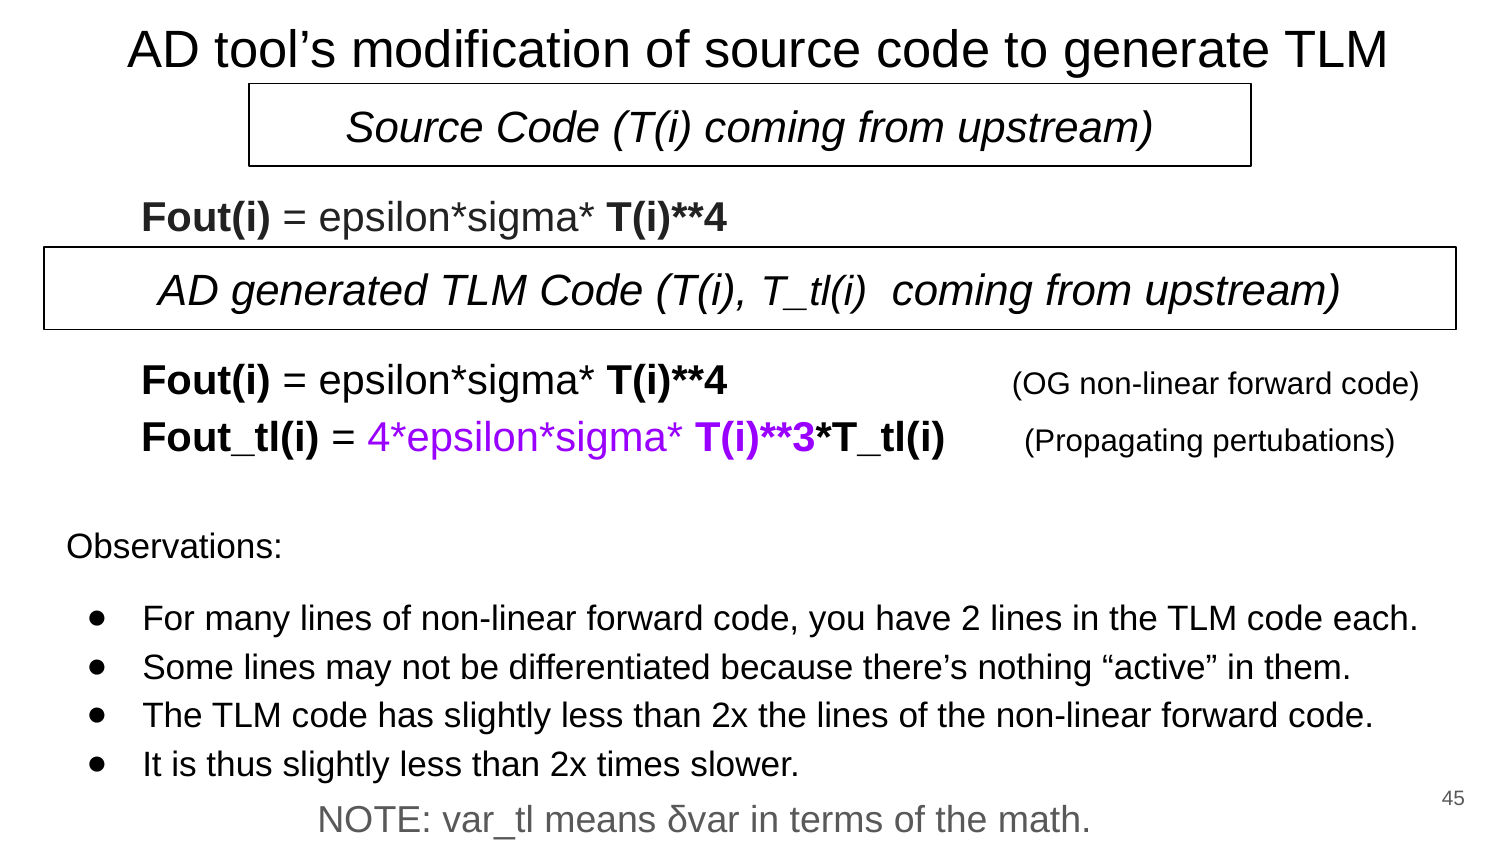

# AD tool’s modification of source code to generate TLM
Source Code (T(i) coming from upstream)
Fout(i) = epsilon*sigma* T(i)**4
AD generated TLM Code (T(i), T_tl(i)  coming from upstream)
Fout(i) = epsilon*sigma* T(i)**4                                (OG non-linear forward code)
Fout_tl(i) = 4*epsilon*sigma* T(i)**3*T_tl(i)         (Propagating pertubations)
Observations:
For many lines of non-linear forward code, you have 2 lines in the TLM code each.
Some lines may not be differentiated because there’s nothing “active” in them.
The TLM code has slightly less than 2x the lines of the non-linear forward code.
It is thus slightly less than 2x times slower.
45
NOTE: var_tl means δvar in terms of the math.